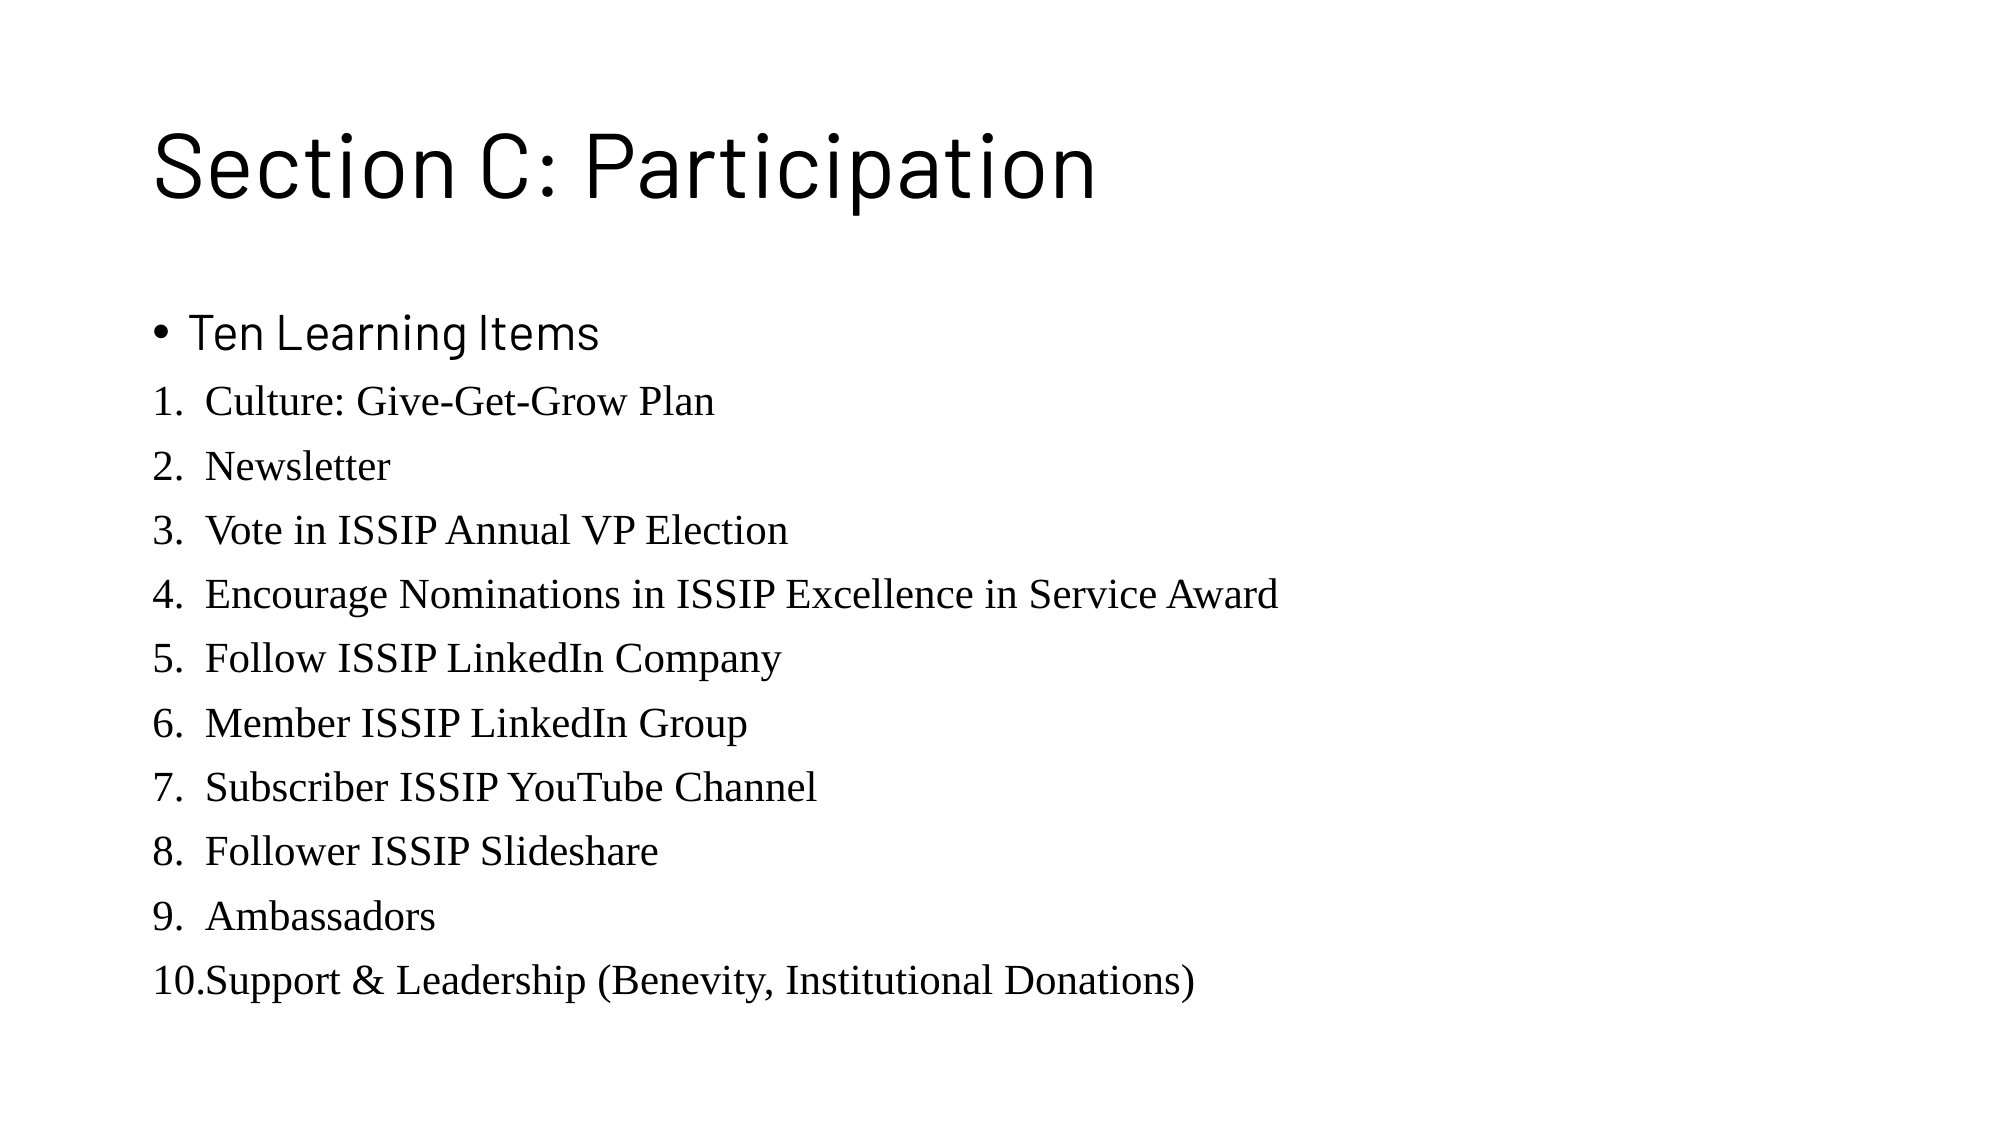

# Section C: Participation
Ten Learning Items
Culture: Give-Get-Grow Plan
Newsletter
Vote in ISSIP Annual VP Election
Encourage Nominations in ISSIP Excellence in Service Award
Follow ISSIP LinkedIn Company
Member ISSIP LinkedIn Group
Subscriber ISSIP YouTube Channel
Follower ISSIP Slideshare
Ambassadors
Support & Leadership (Benevity, Institutional Donations)